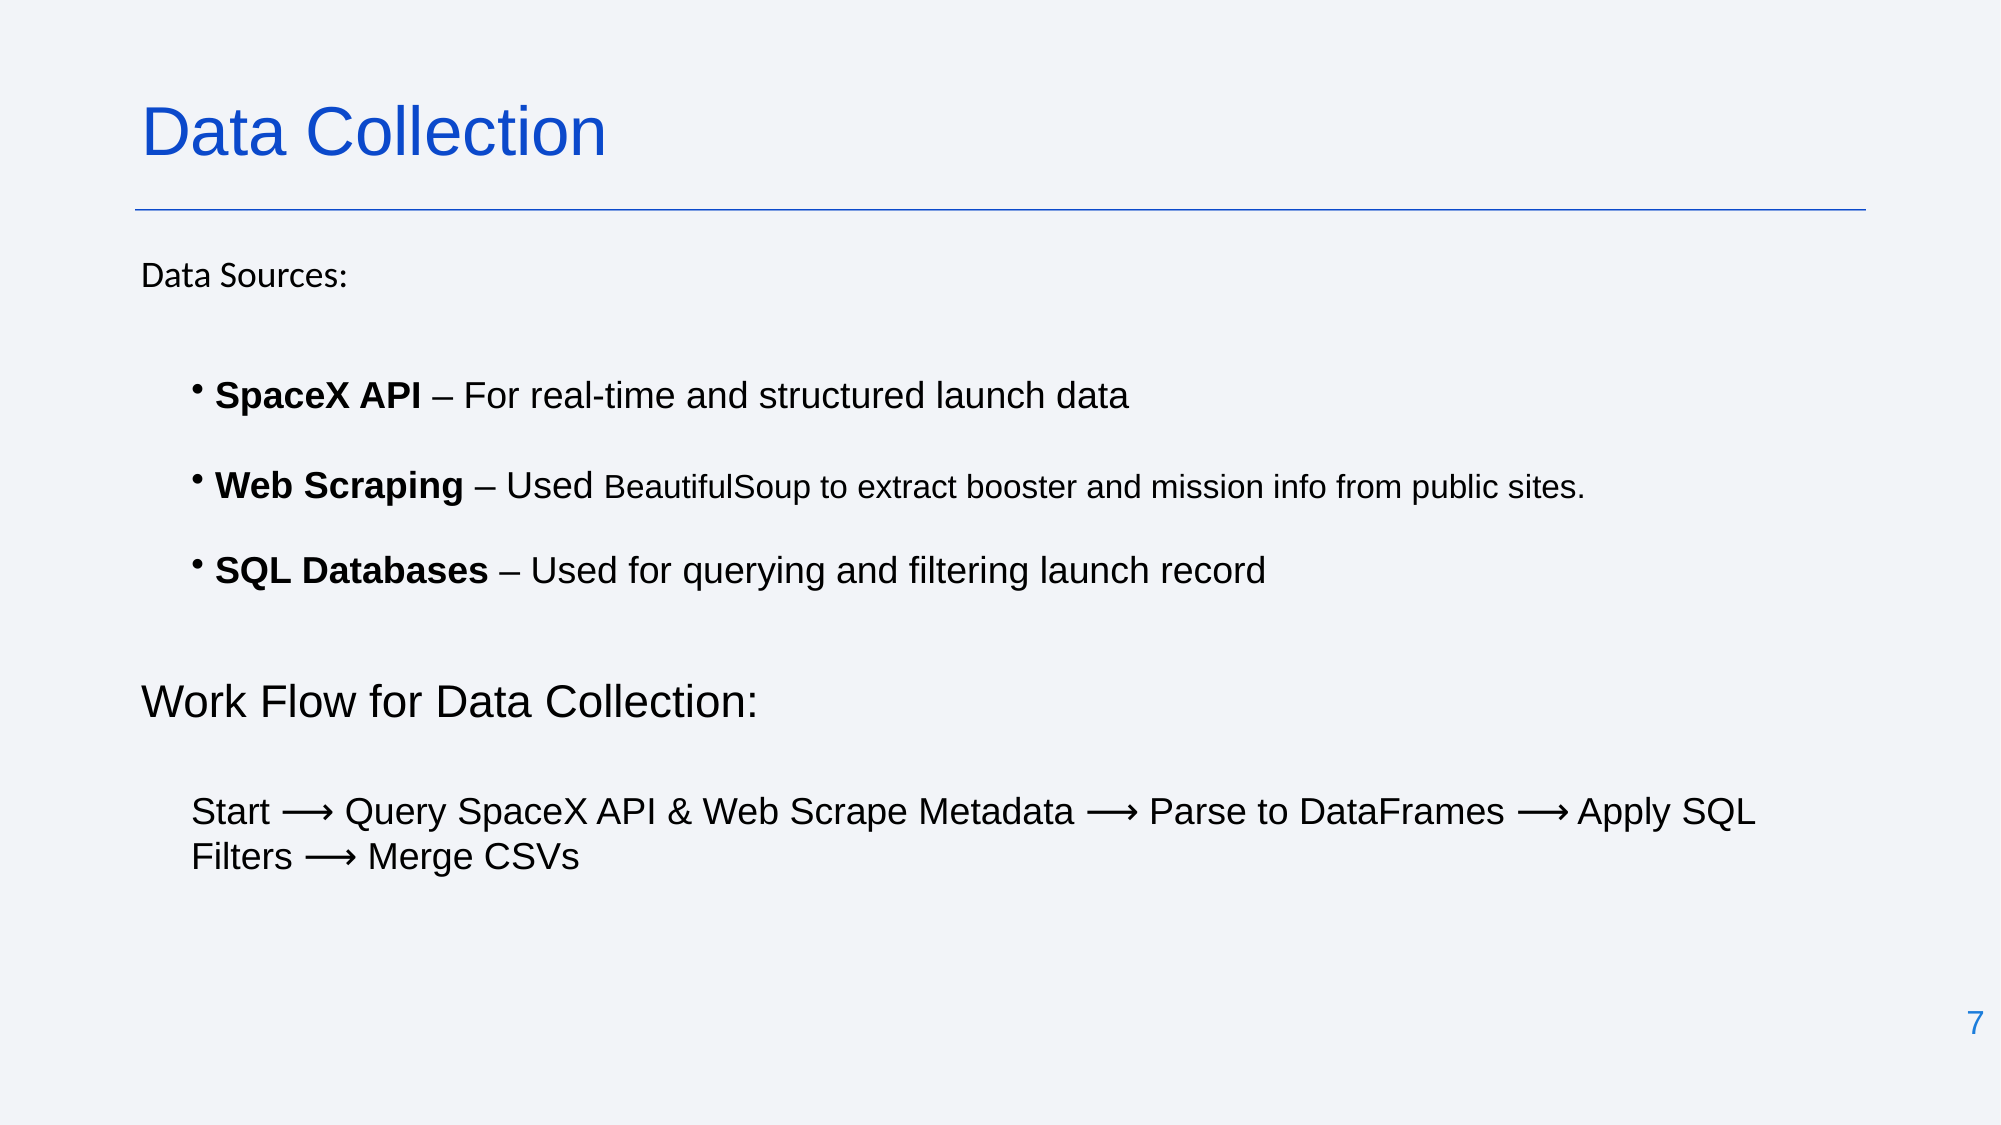

Data Collection
Data Sources:
# SpaceX API – For real-time and structured launch data
 Web Scraping – Used BeautifulSoup to extract booster and mission info from public sites.
 SQL Databases – Used for querying and filtering launch record
Work Flow for Data Collection:
Start ⟶ Query SpaceX API & Web Scrape Metadata ⟶ Parse to DataFrames ⟶ Apply SQL Filters ⟶ Merge CSVs
7